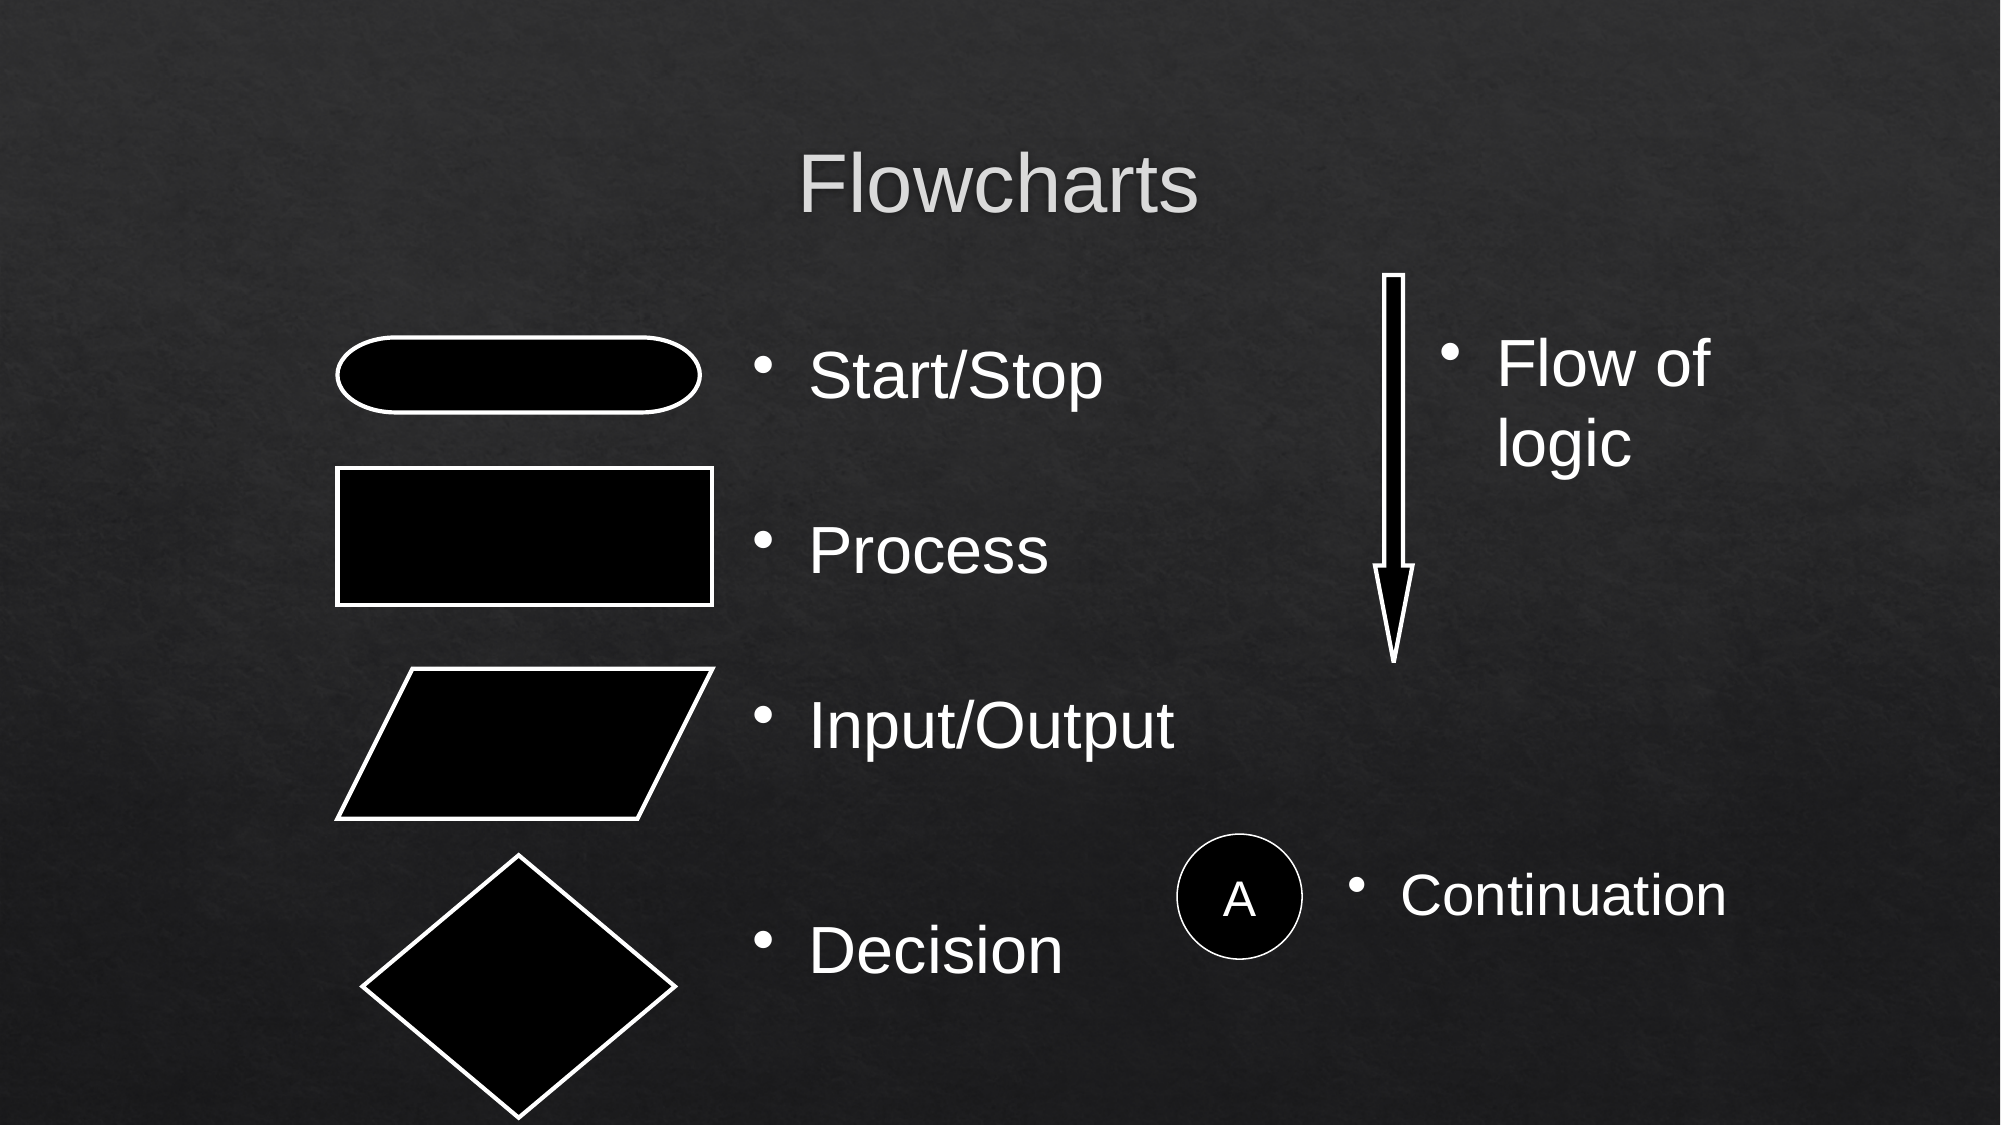

# Flowcharts

Flow of logic

Start/Stop

Process

Input/Output

Decision

A
  Continuation